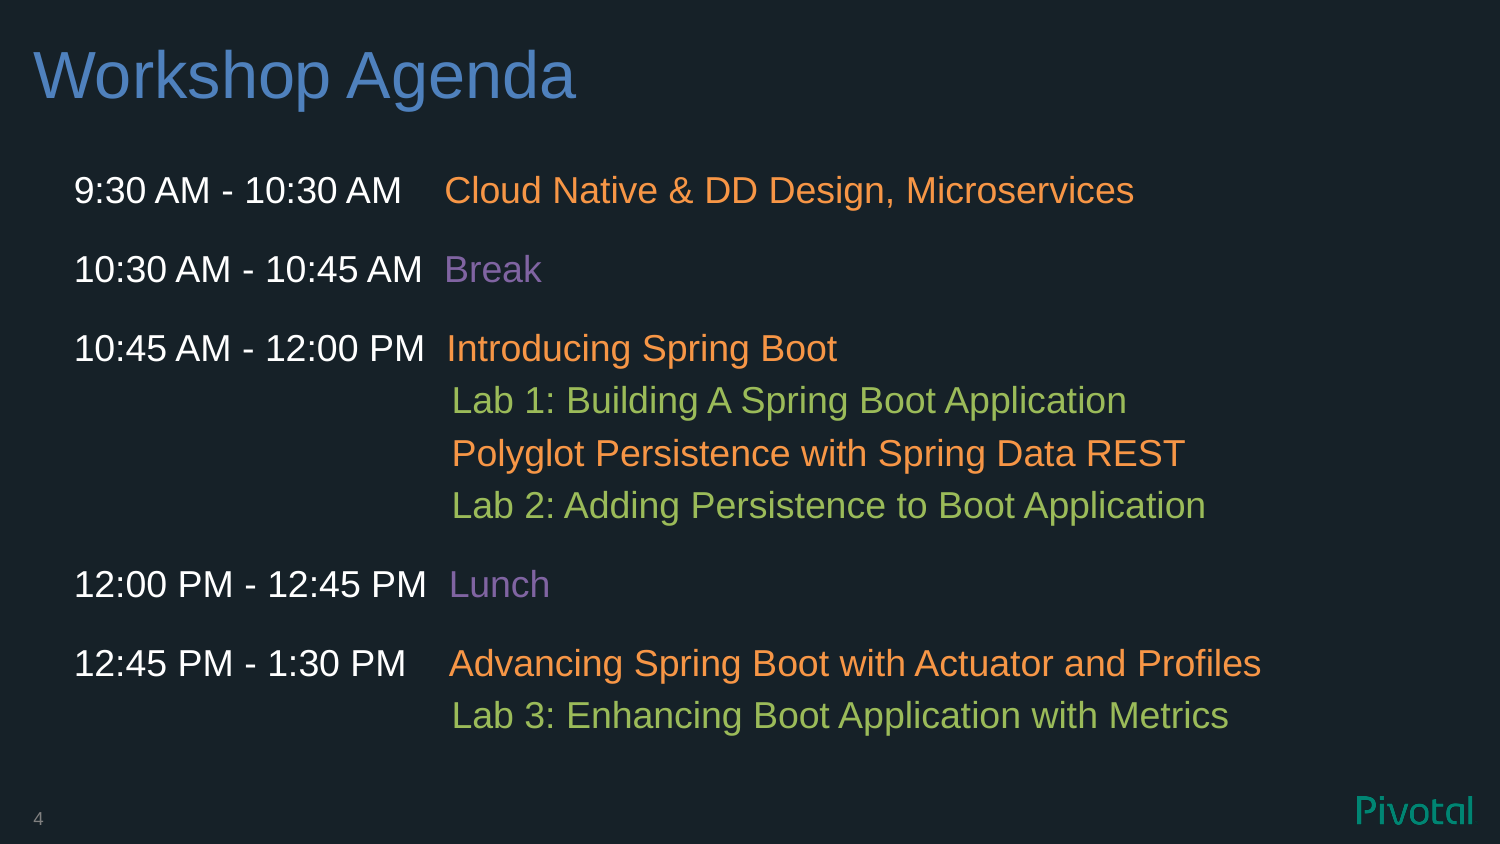

# Workshop Agenda
9:30 AM - 10:30 AM    Cloud Native & DD Design, Microservices

10:30 AM - 10:45 AM  Break

10:45 AM - 12:00 PM  Introducing Spring Boot
                                    Lab 1: Building A Spring Boot Application
                                    Polyglot Persistence with Spring Data REST
                                    Lab 2: Adding Persistence to Boot Application

12:00 PM - 12:45 PM  Lunch

12:45 PM - 1:30 PM    Advancing Spring Boot with Actuator and Profiles
                                    Lab 3: Enhancing Boot Application with Metrics
4